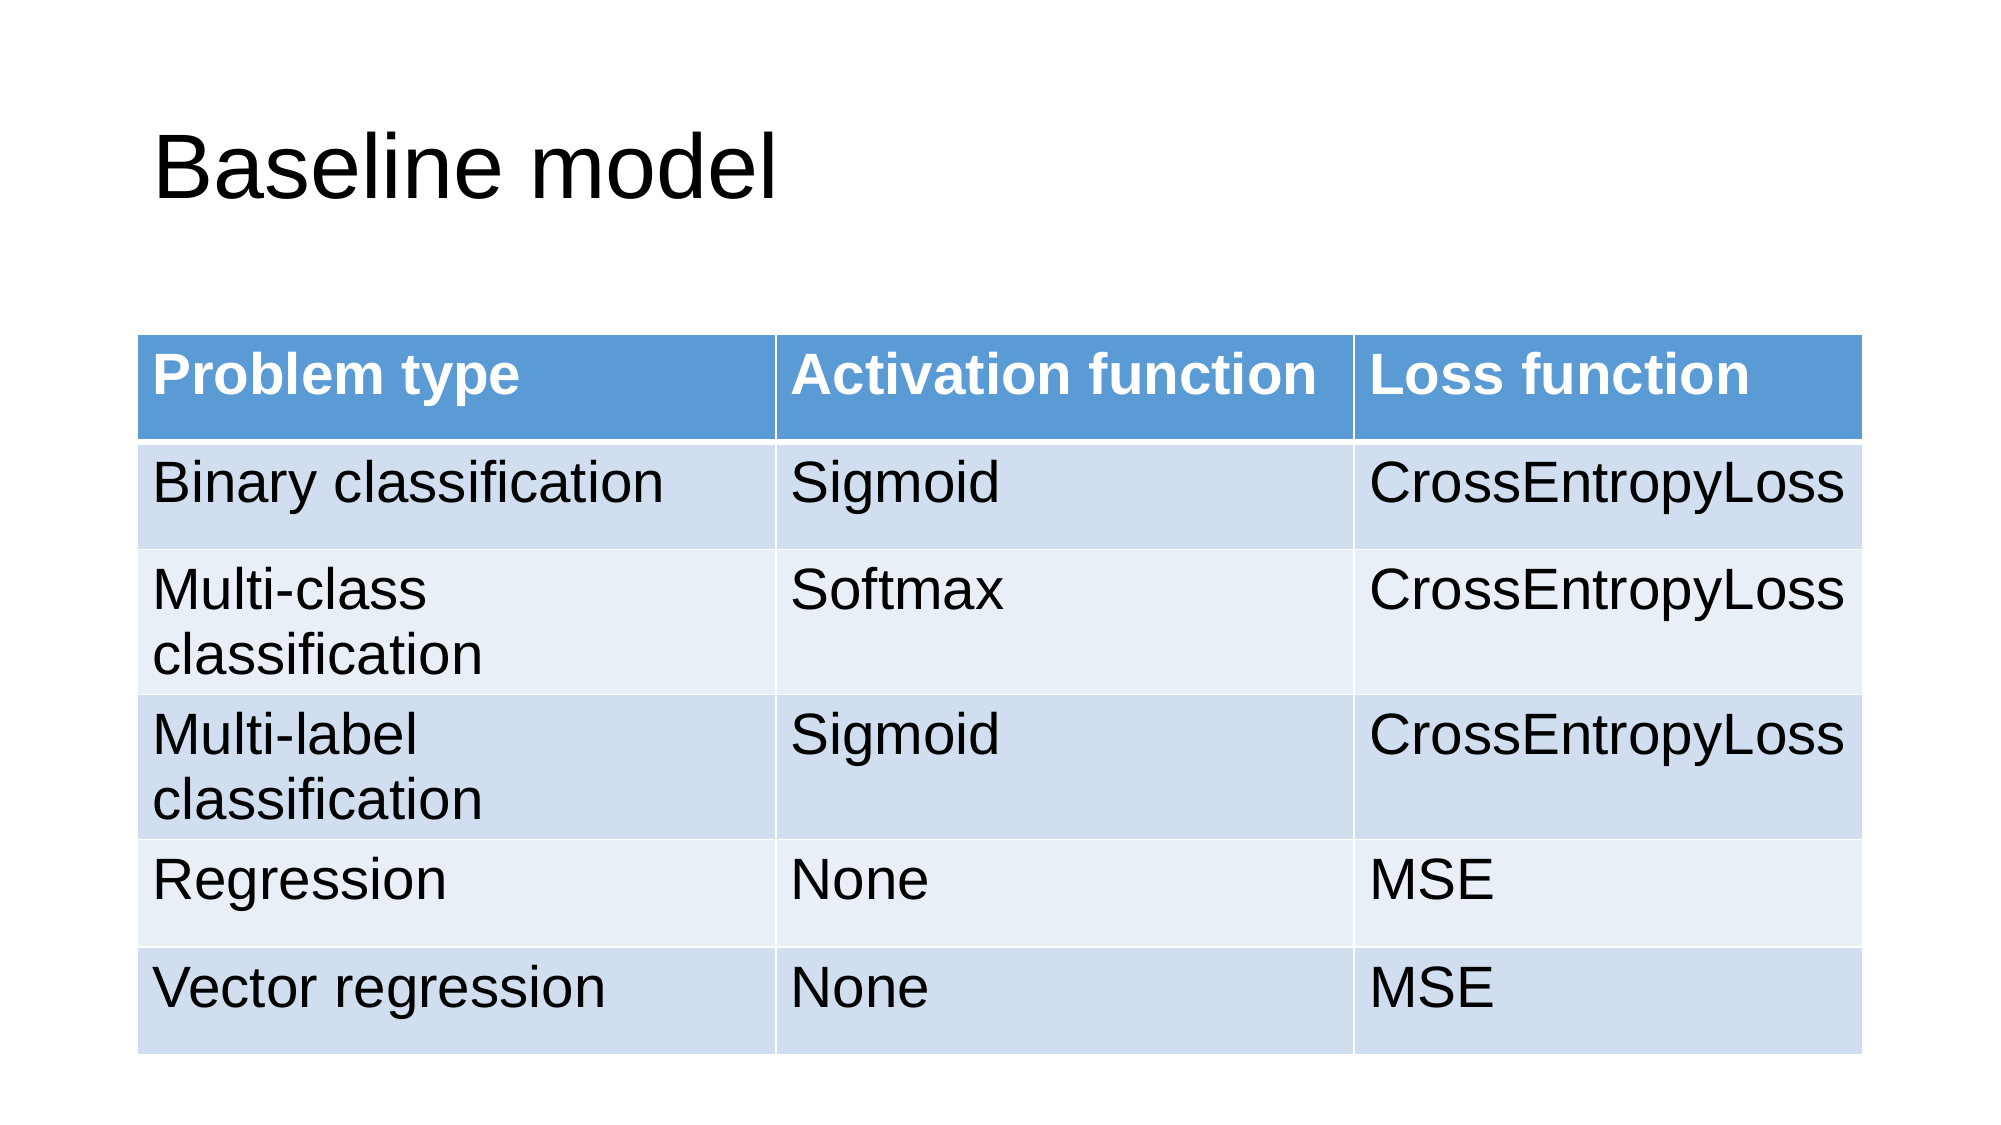

# Baseline model
| Problem type | Activation function | Loss function |
| --- | --- | --- |
| Binary classification | Sigmoid | CrossEntropyLoss |
| Multi-class classification | Softmax | CrossEntropyLoss |
| Multi-label classification | Sigmoid | CrossEntropyLoss |
| Regression | None | MSE |
| Vector regression | None | MSE |